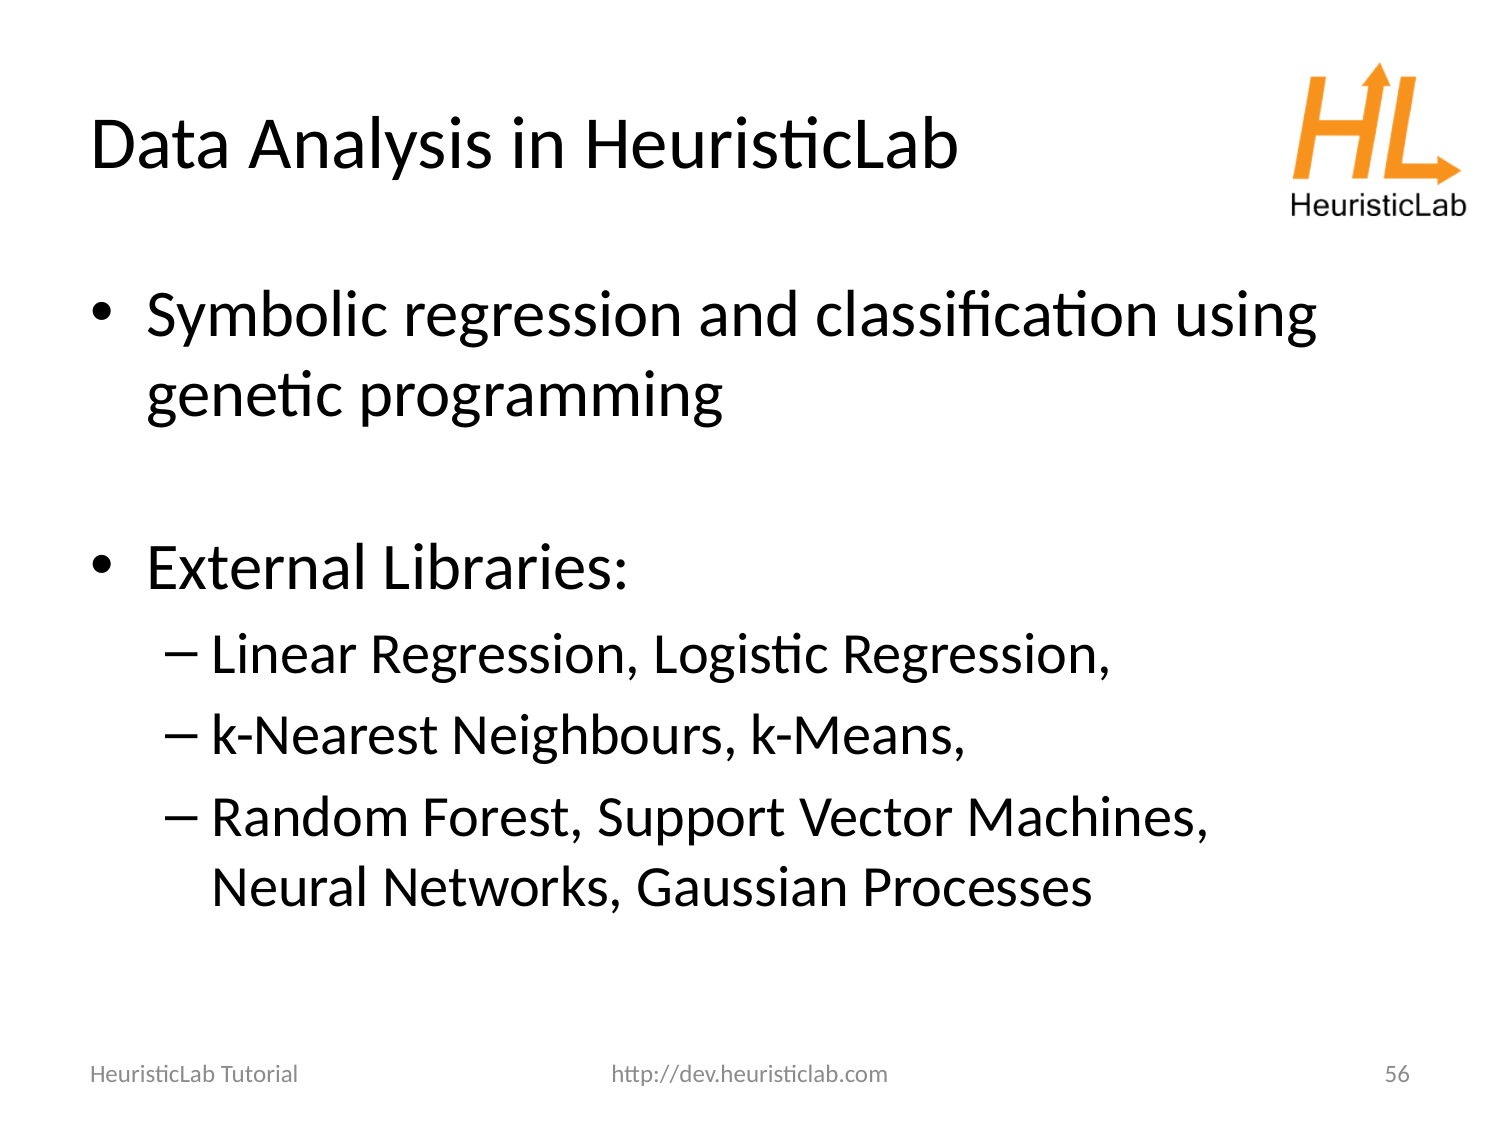

# Data Analysis in HeuristicLab
Symbolic regression and classification using genetic programming

External Libraries:
Linear Regression, Logistic Regression,
k-Nearest Neighbours, k-Means,
Random Forest, Support Vector Machines,
Neural Networks, Gaussian Processes

HeuristicLab Tutorial
http://dev.heuristiclab.com
56